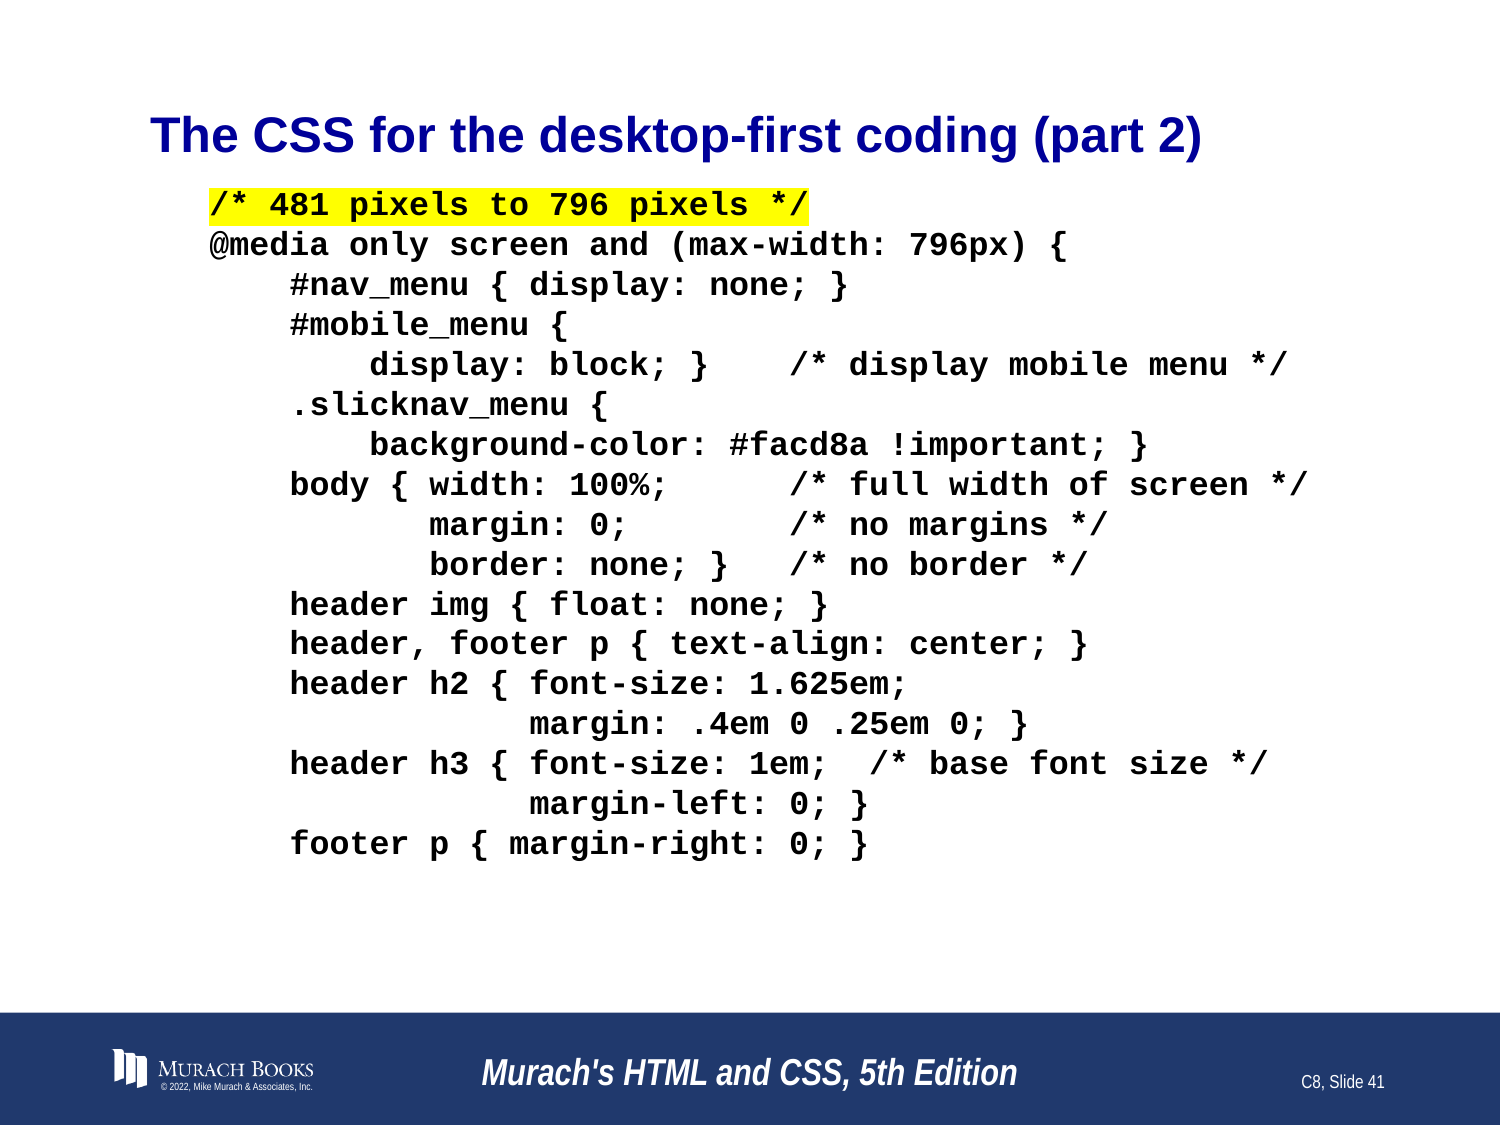

# The CSS for the desktop-first coding (part 2)
/* 481 pixels to 796 pixels */
@media only screen and (max-width: 796px) {
    #nav_menu { display: none; }
    #mobile_menu {
        display: block; }    /* display mobile menu */
    .slicknav_menu {
        background-color: #facd8a !important; }
    body { width: 100%;      /* full width of screen */
           margin: 0;        /* no margins */
           border: none; }   /* no border */
    header img { float: none; }
    header, footer p { text-align: center; }
    header h2 { font-size: 1.625em;
                margin: .4em 0 .25em 0; }
    header h3 { font-size: 1em;  /* base font size */
                margin-left: 0; }
    footer p { margin-right: 0; }

© 2022, Mike Murach & Associates, Inc.
Murach's HTML and CSS, 5th Edition

C8, Slide 41